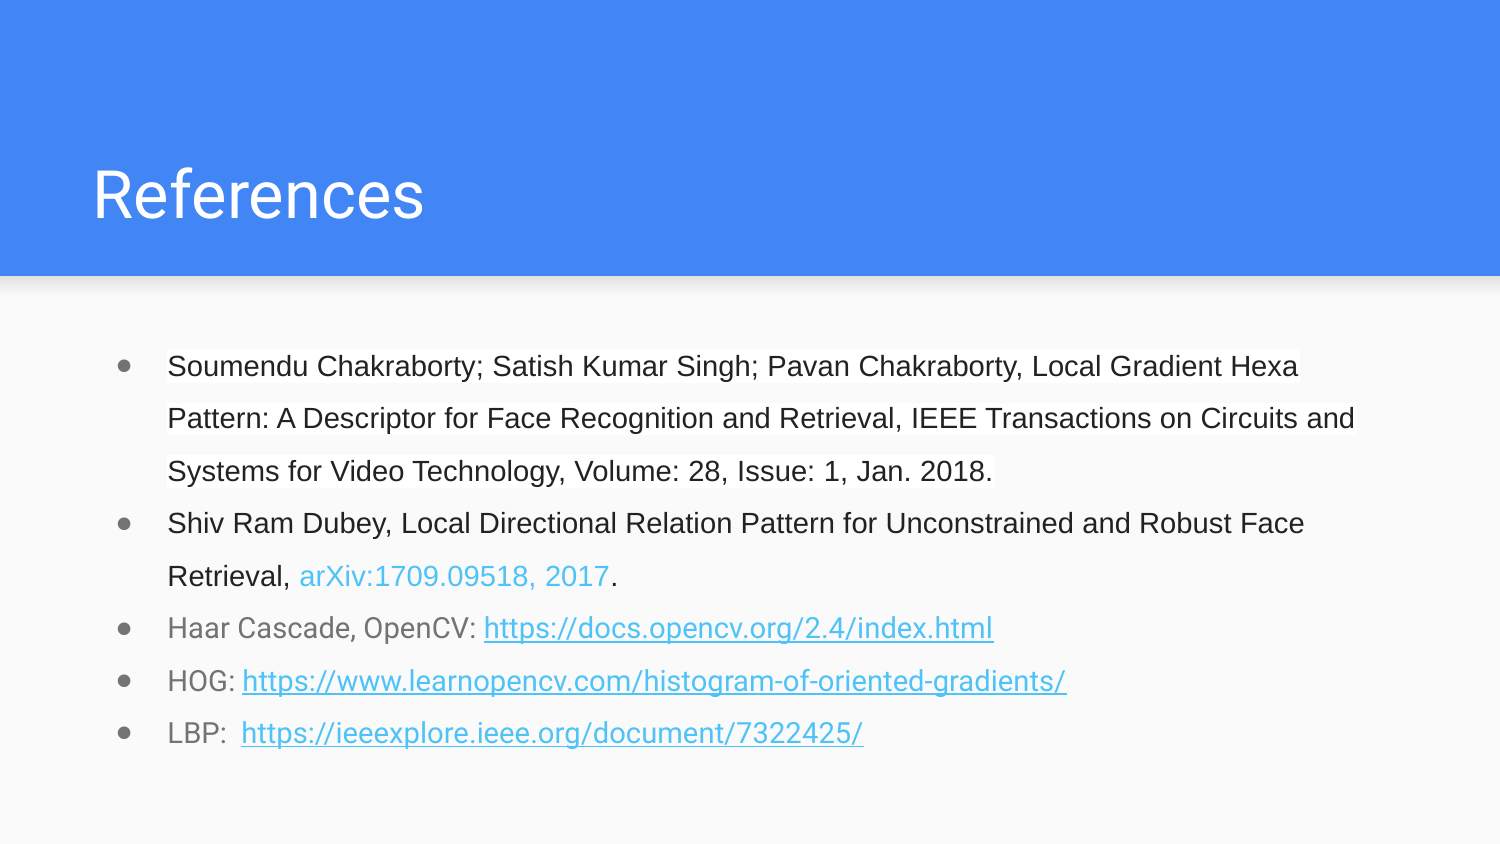

# References
Soumendu Chakraborty; Satish Kumar Singh; Pavan Chakraborty, Local Gradient Hexa Pattern: A Descriptor for Face Recognition and Retrieval, IEEE Transactions on Circuits and Systems for Video Technology, Volume: 28, Issue: 1, Jan. 2018.
Shiv Ram Dubey, Local Directional Relation Pattern for Unconstrained and Robust Face Retrieval, arXiv:1709.09518, 2017.
Haar Cascade, OpenCV: https://docs.opencv.org/2.4/index.html
HOG: https://www.learnopencv.com/histogram-of-oriented-gradients/
LBP: ​ https://ieeexplore.ieee.org/document/7322425/